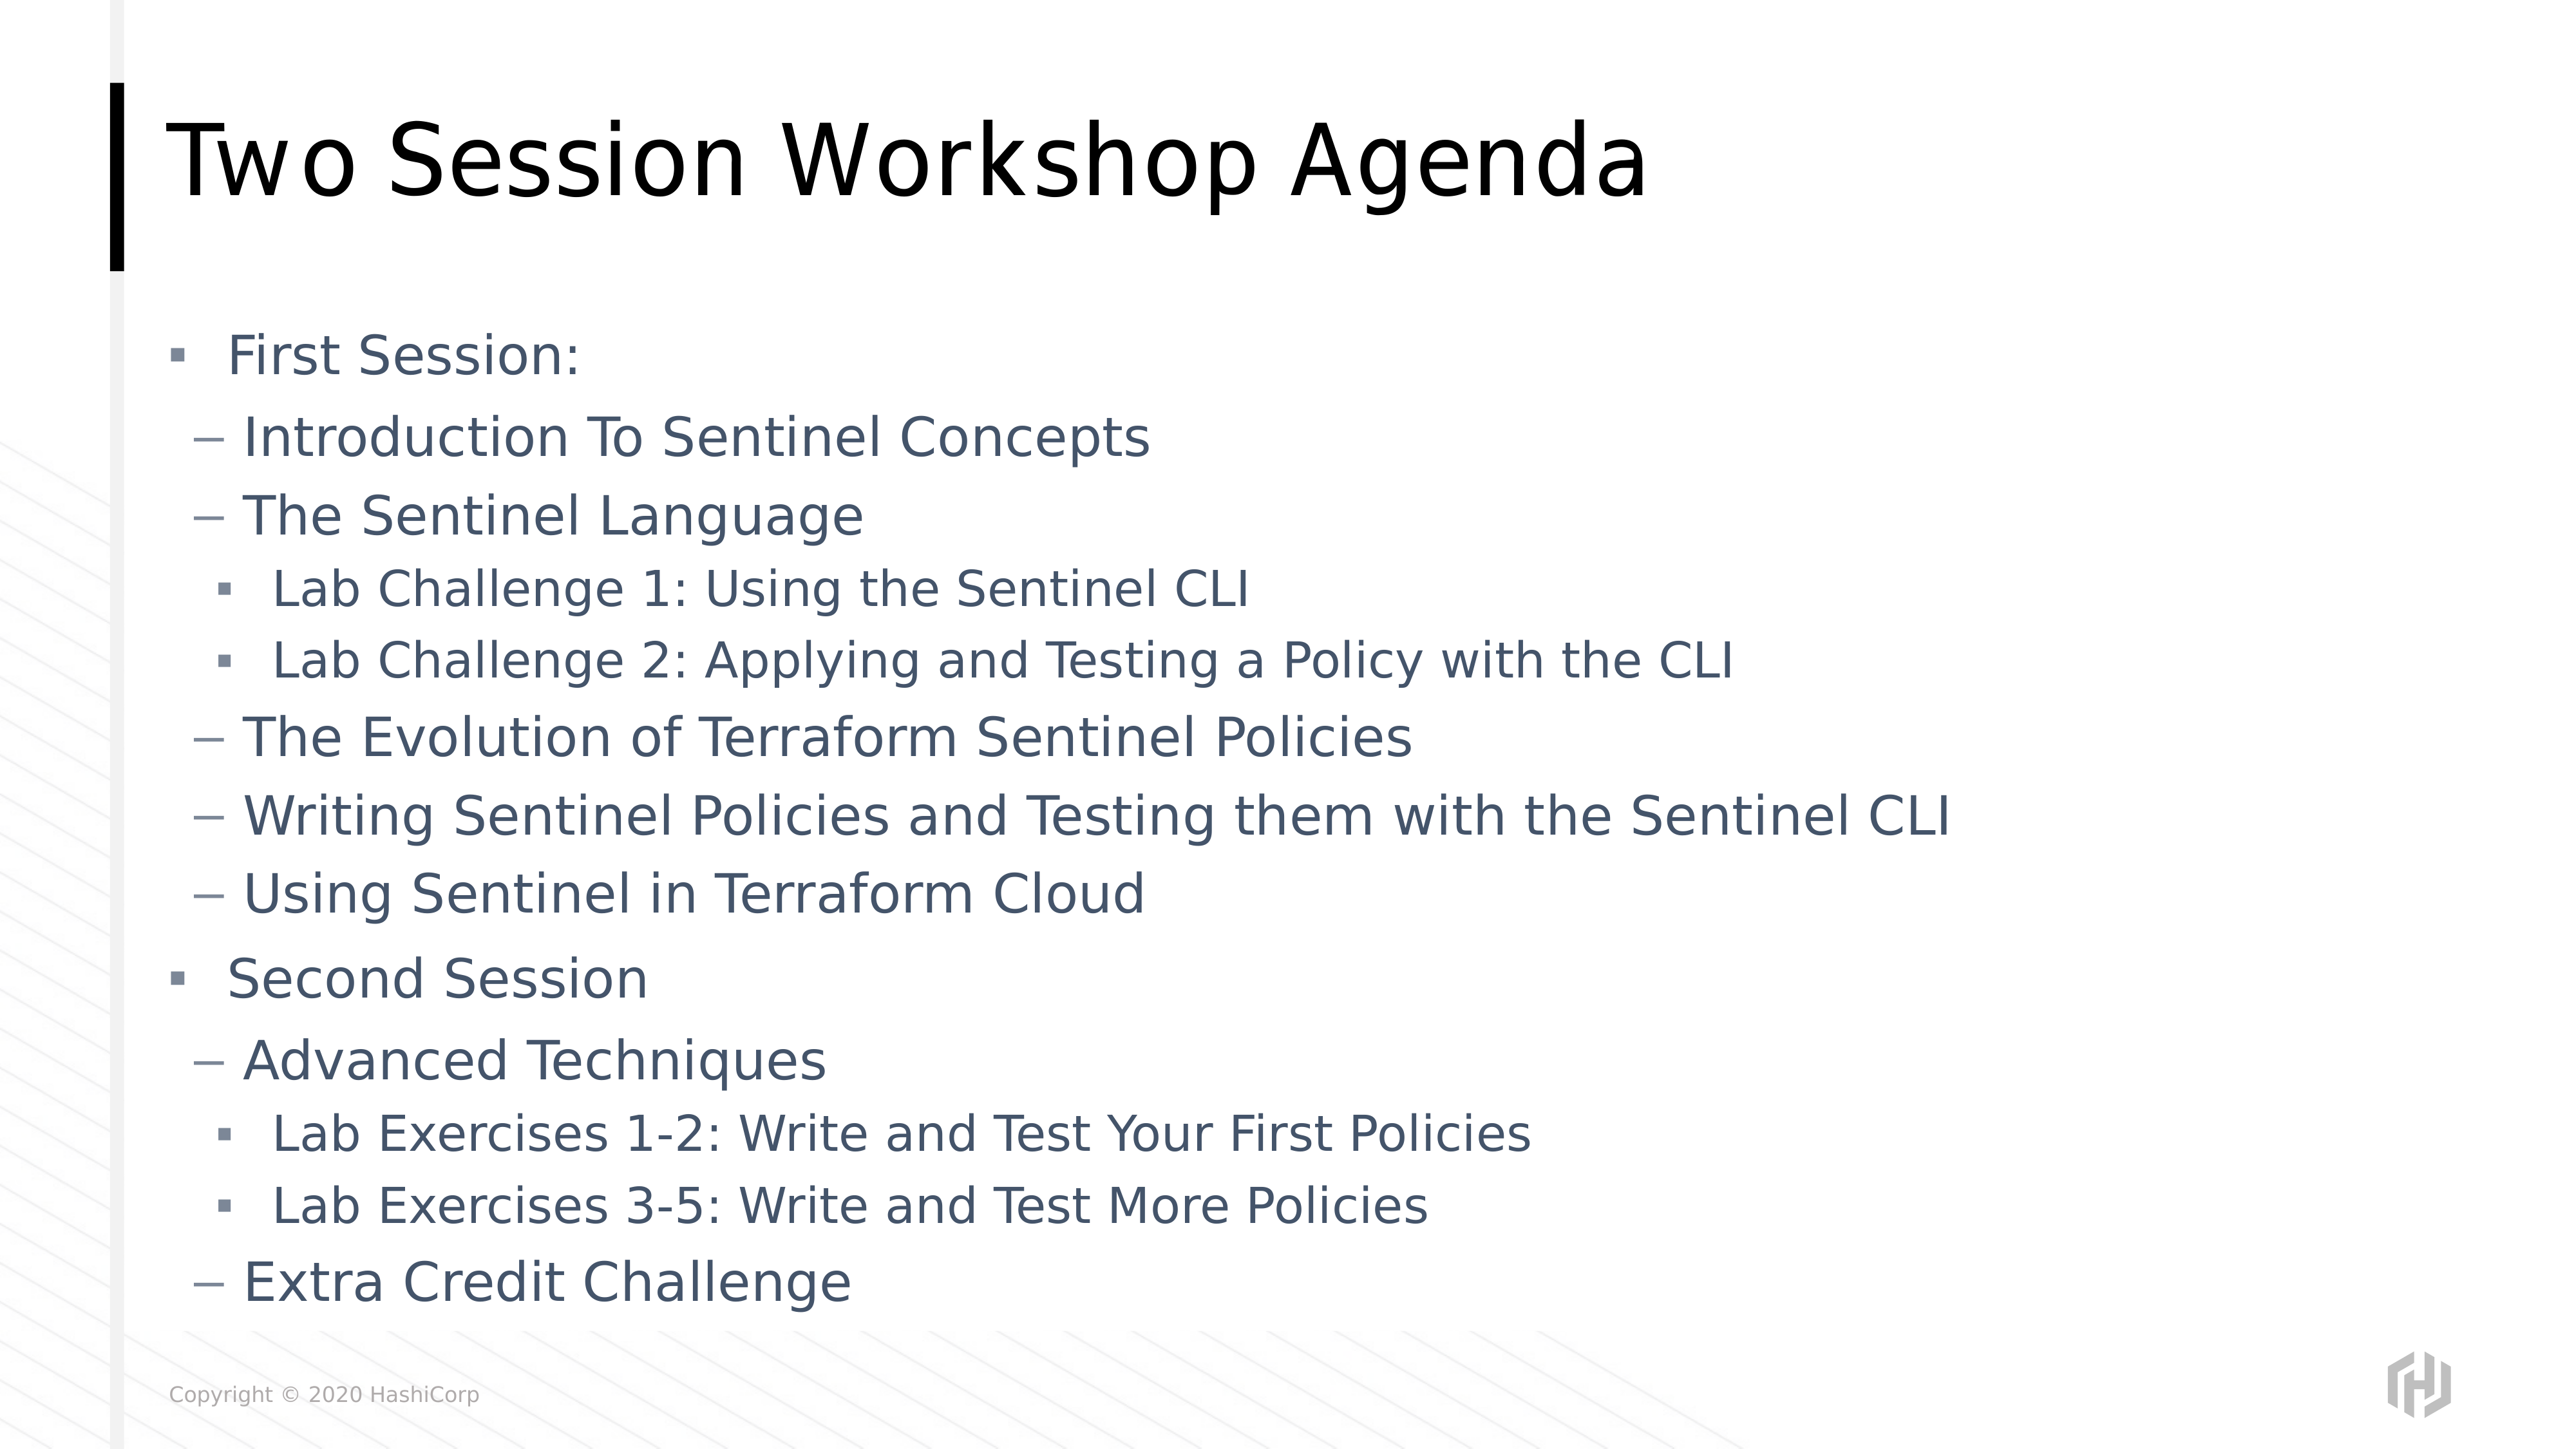

# Two Session Workshop Agenda
First Session:
Introduction To Sentinel Concepts
The Sentinel Language
Lab Challenge 1: Using the Sentinel CLI
Lab Challenge 2: Applying and Testing a Policy with the CLI
The Evolution of Terraform Sentinel Policies
Writing Sentinel Policies and Testing them with the Sentinel CLI
Using Sentinel in Terraform Cloud
Second Session
Advanced Techniques
Lab Exercises 1-2: Write and Test Your First Policies
Lab Exercises 3-5: Write and Test More Policies
Extra Credit Challenge